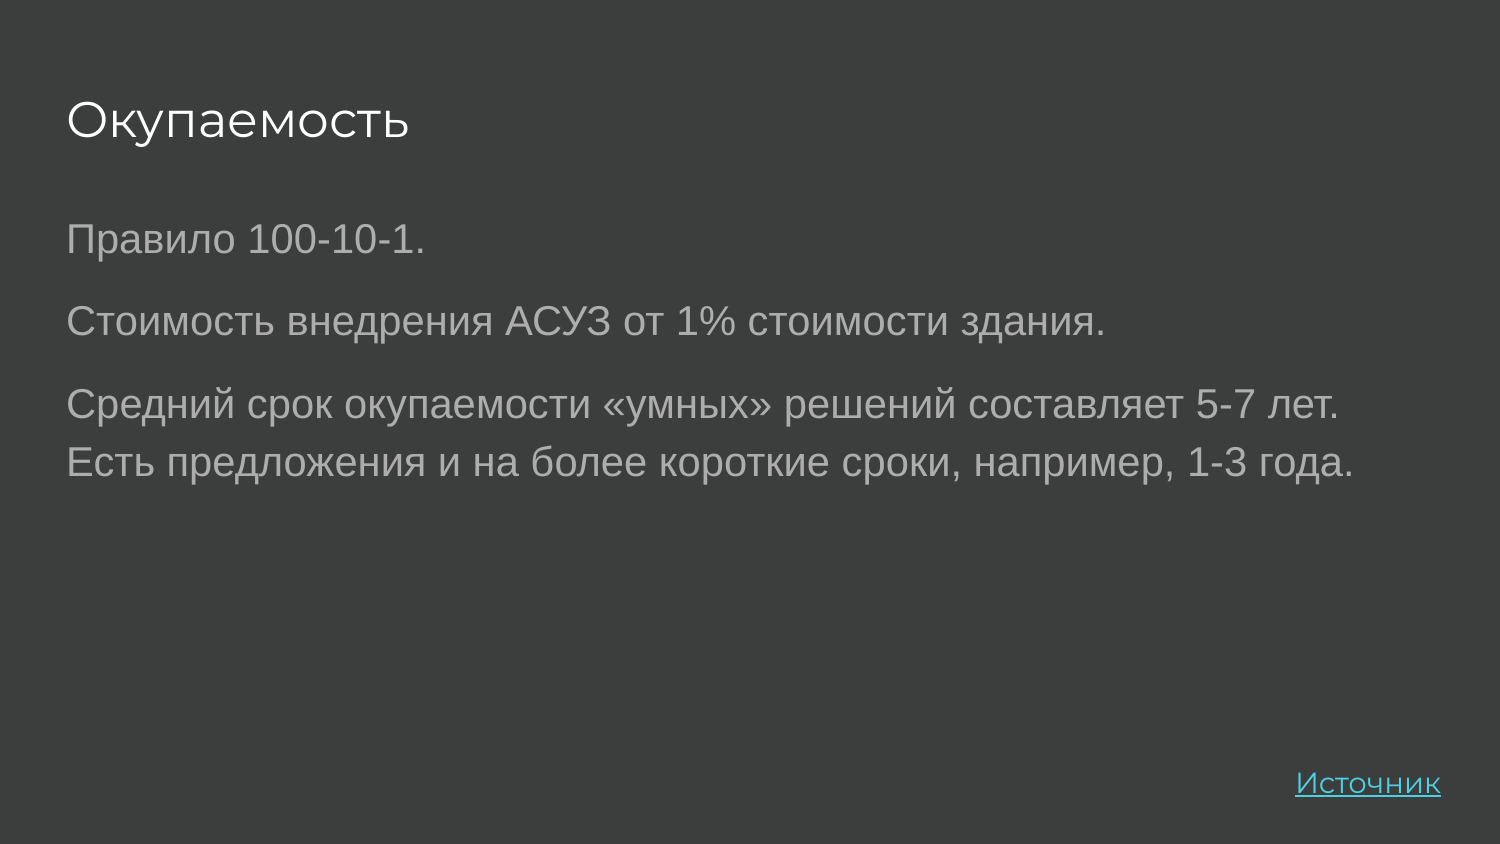

# Окупаемость
Правило 100-10-1.
Стоимость внедрения АСУЗ от 1% стоимости здания.
Средний срок окупаемости «умных» решений составляет 5-7 лет. Есть предложения и на более короткие сроки, например, 1-3 года.

Источник